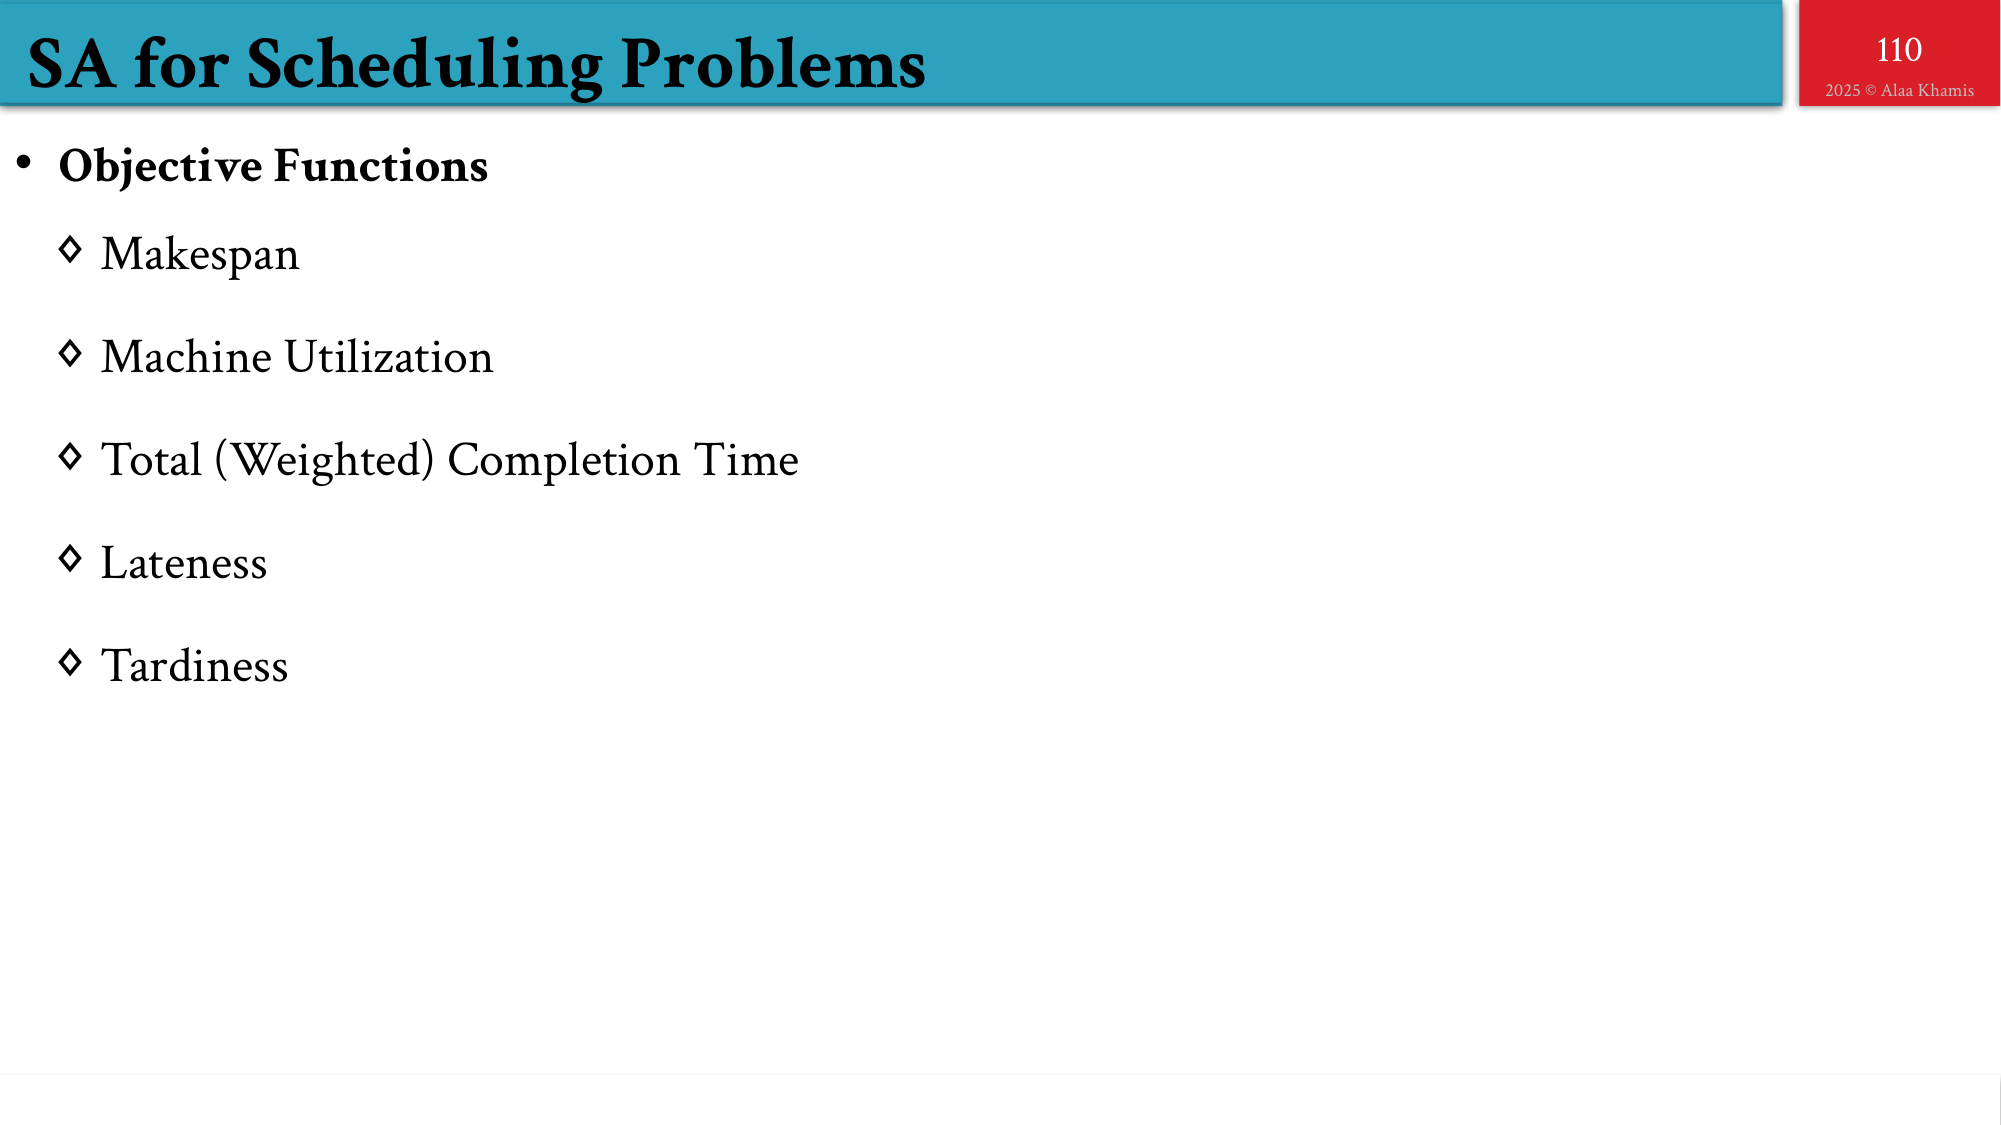

SA for Scheduling Problems
Objective Functions
Makespan
Machine Utilization
Total (Weighted) Completion Time
Lateness
Tardiness